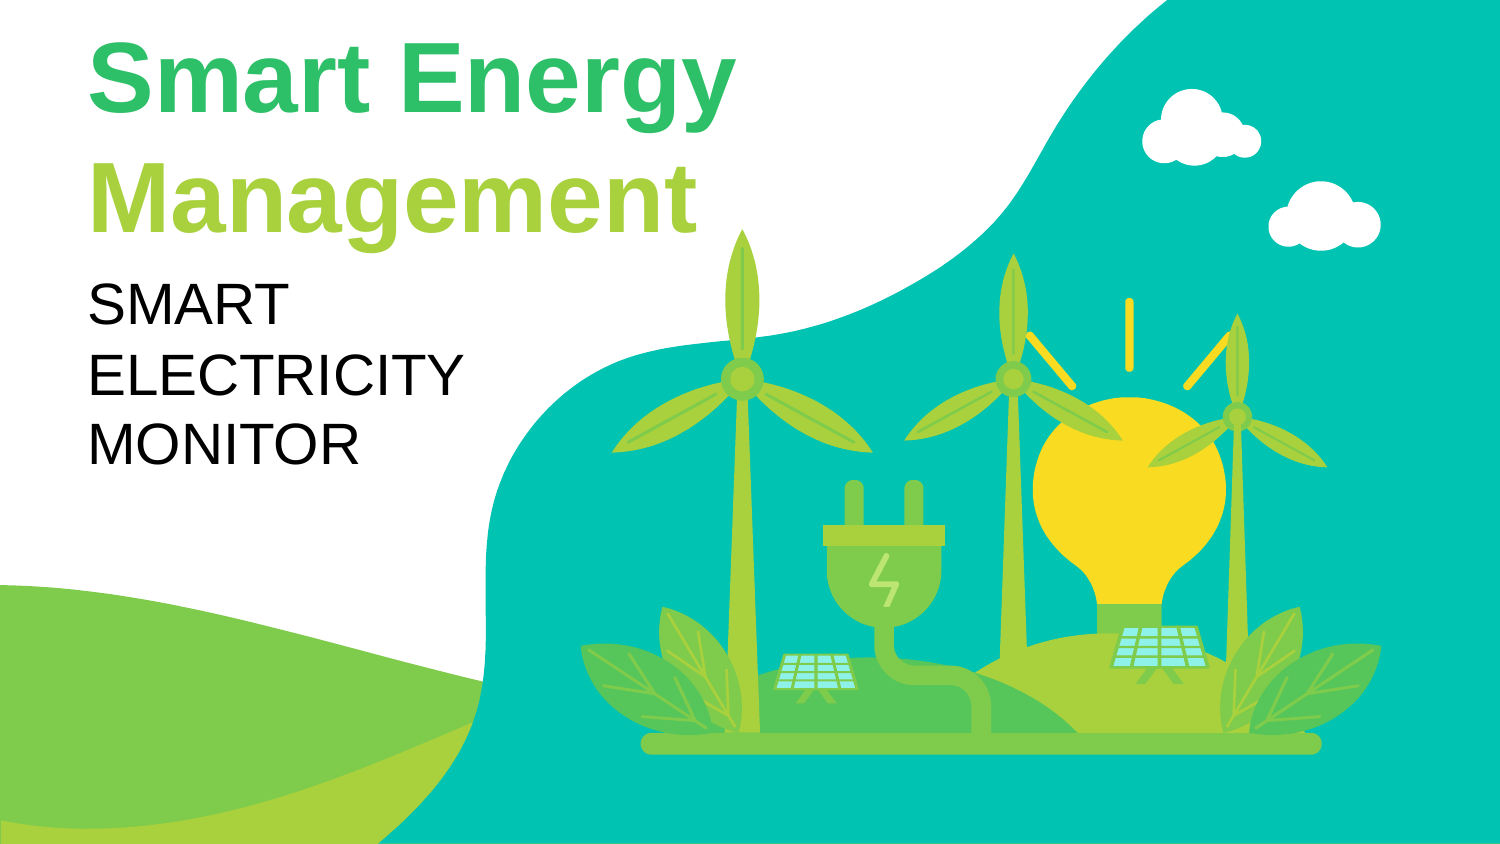

# Smart Energy Management

SMART ELECTRICITY MONITOR